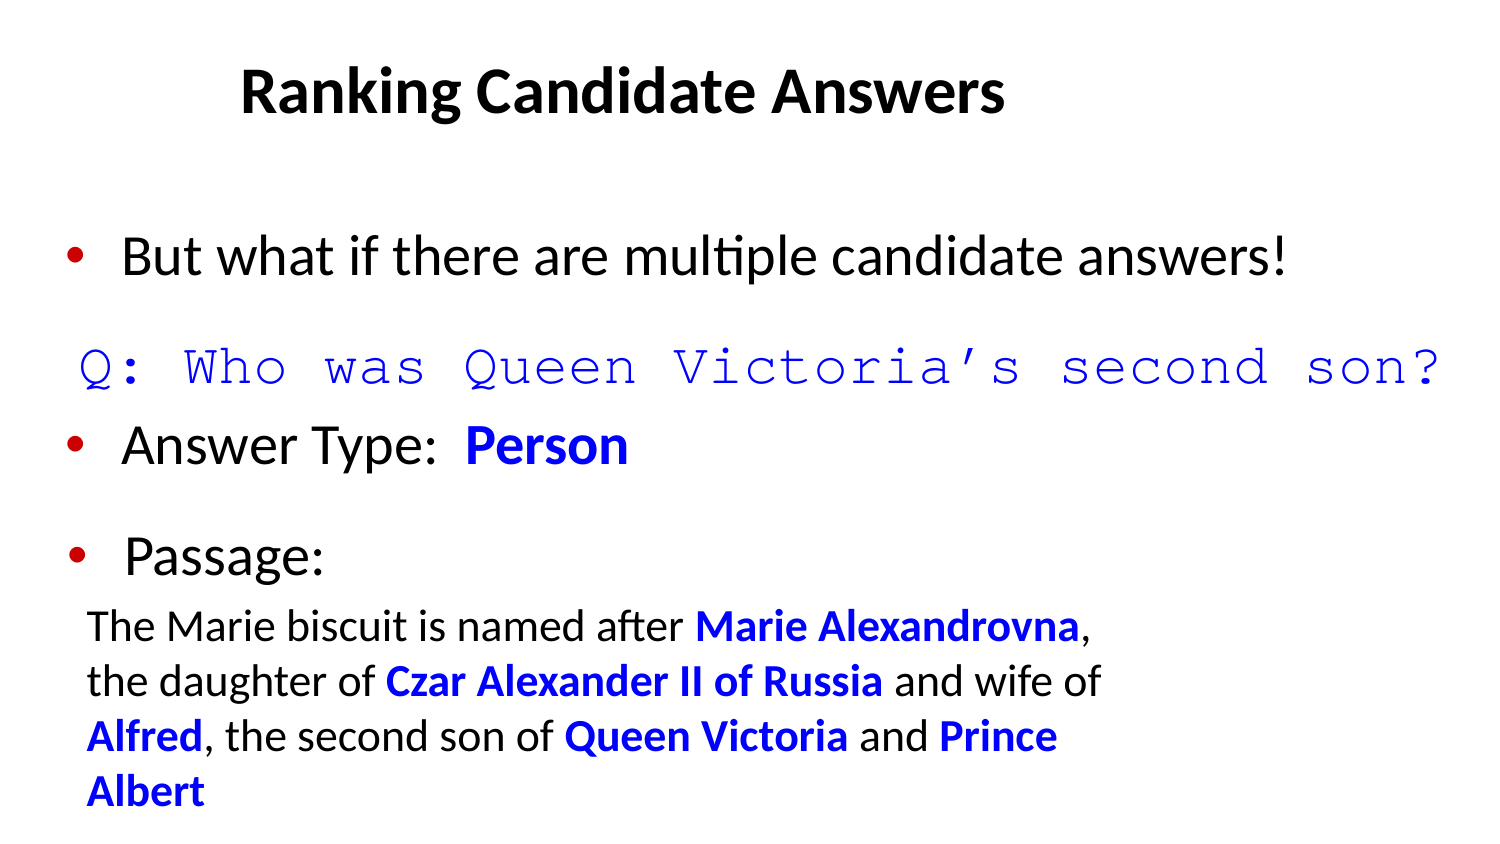

# Ranking Candidate Answers
But what if there are multiple candidate answers!

 Q: Who was Queen Victoria’s second son?
Answer Type:  Person
Passage:
The Marie biscuit is named after Marie Alexandrovna, the daughter of Czar Alexander II of Russia and wife of Alfred, the second son of Queen Victoria and Prince Albert